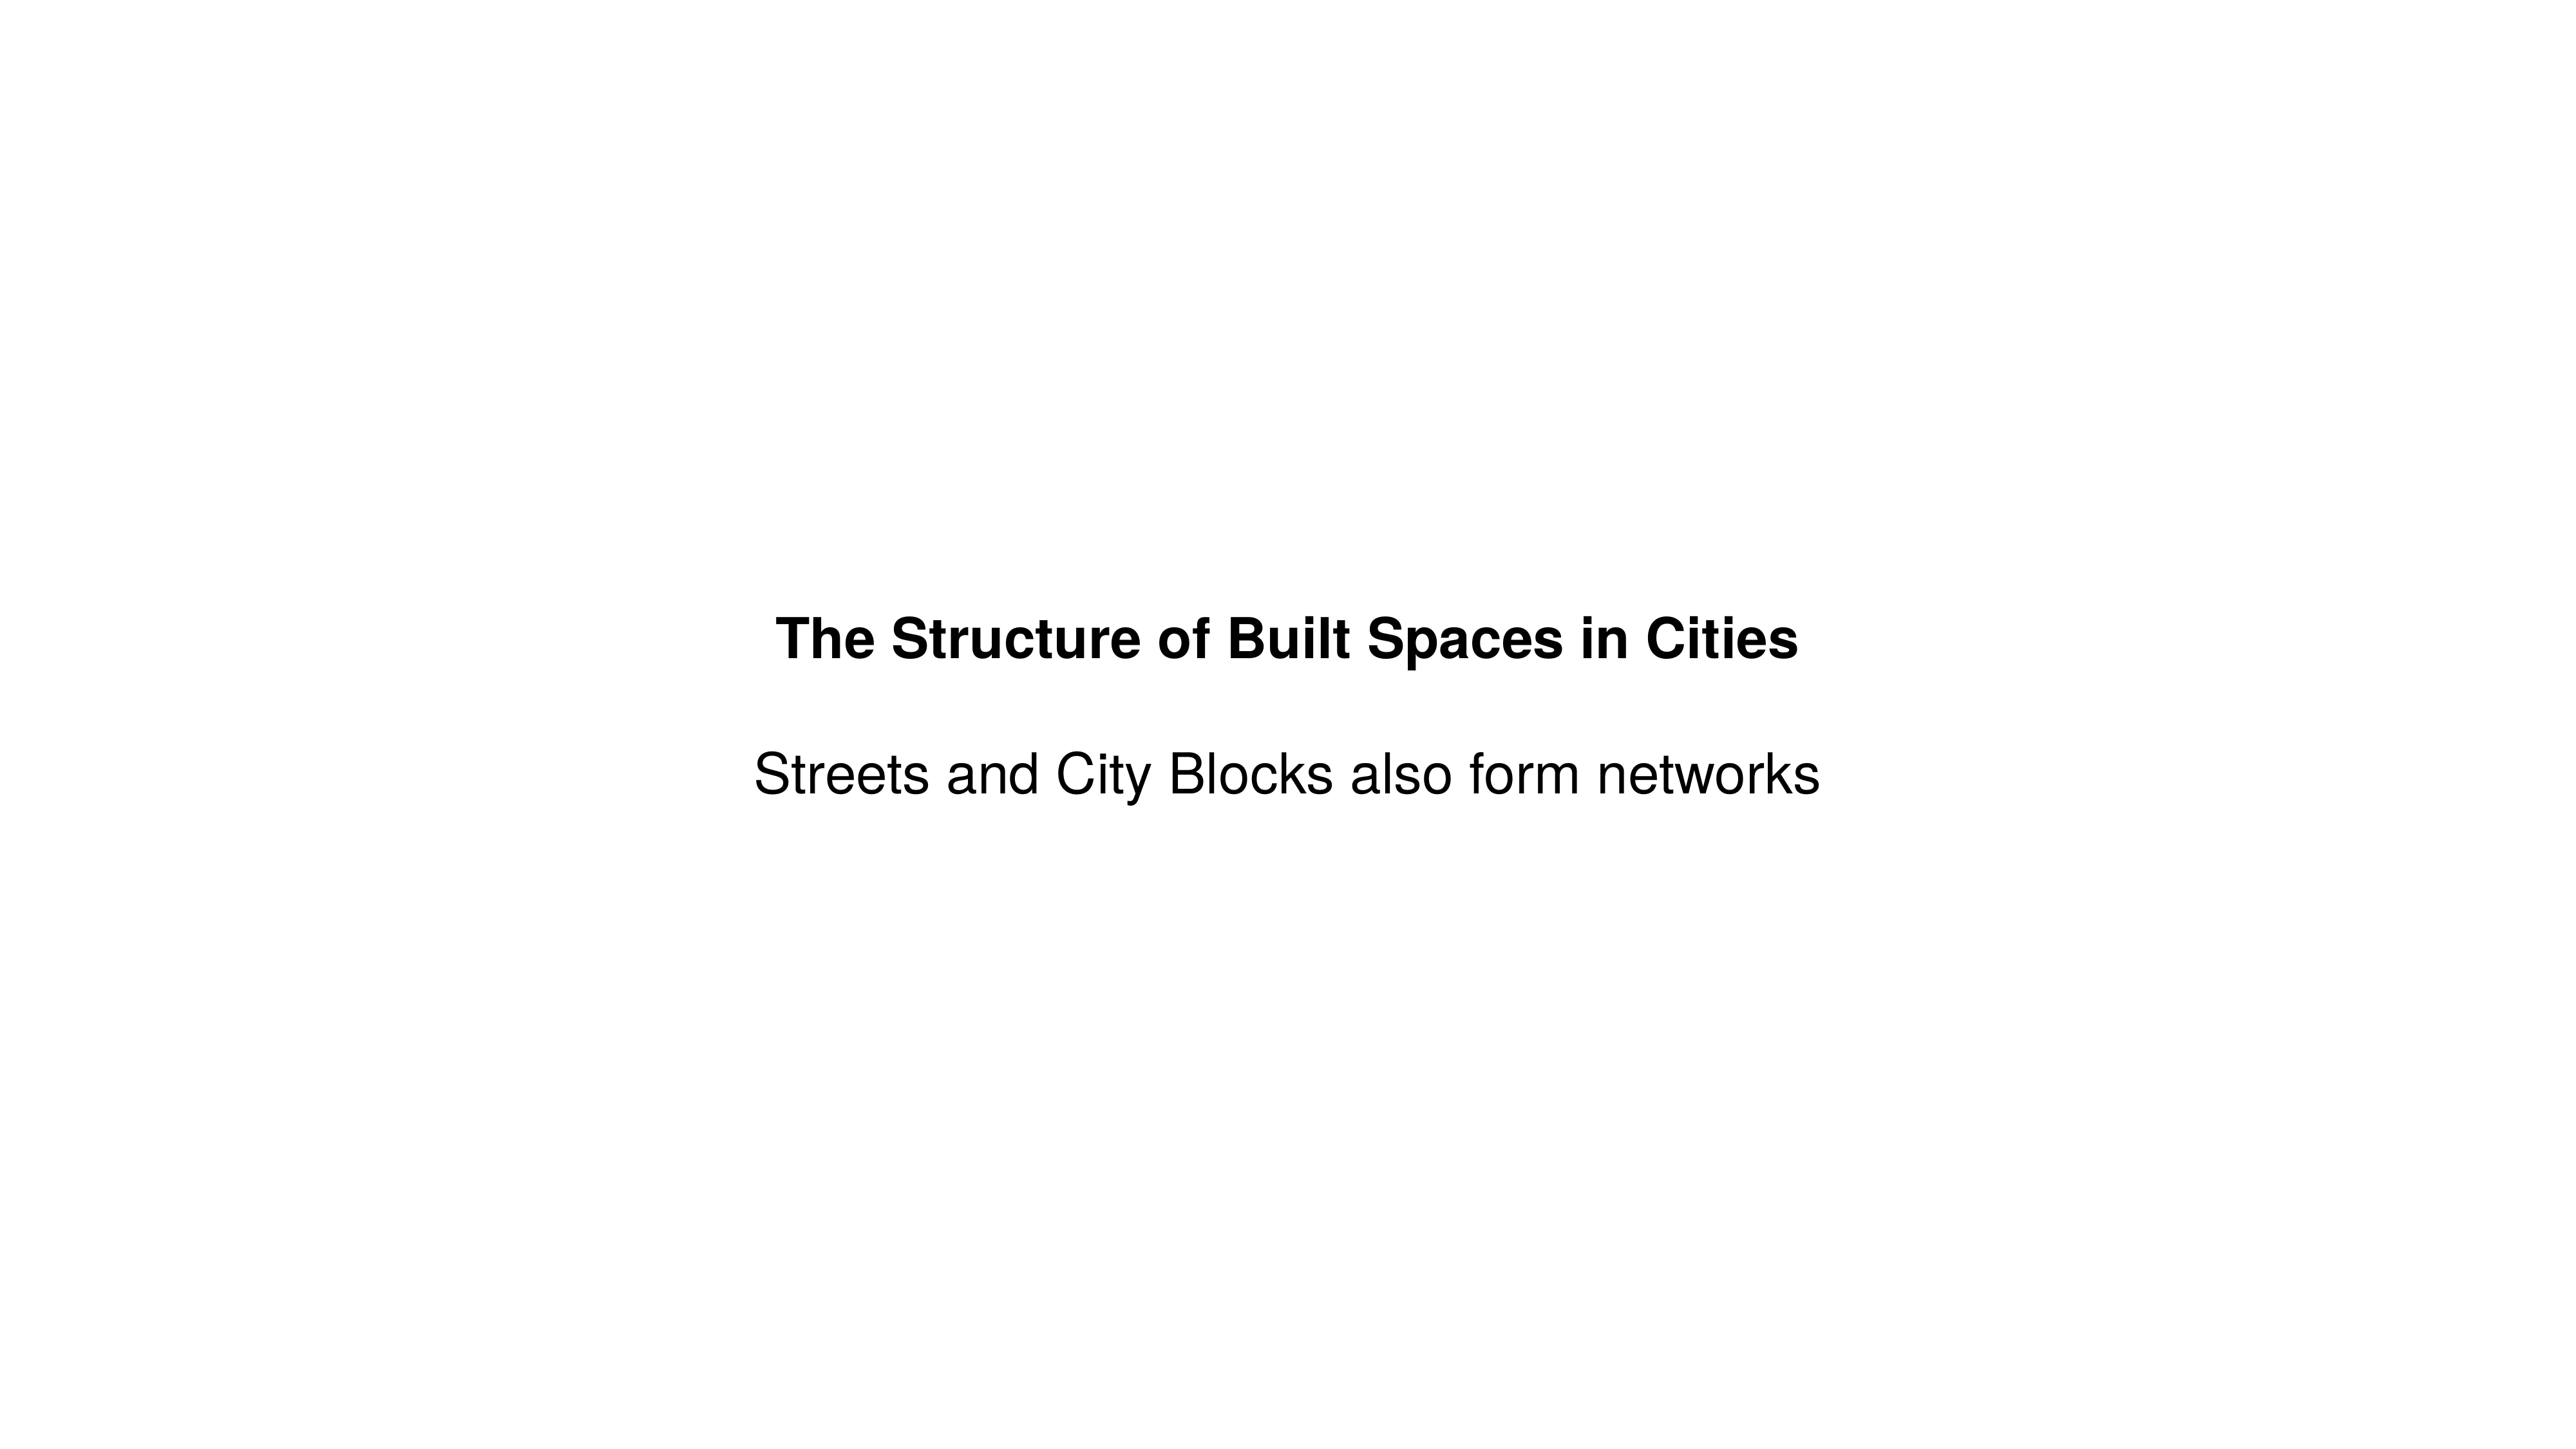

The Structure of Built Spaces in Cities

Streets and City Blocks also form networks